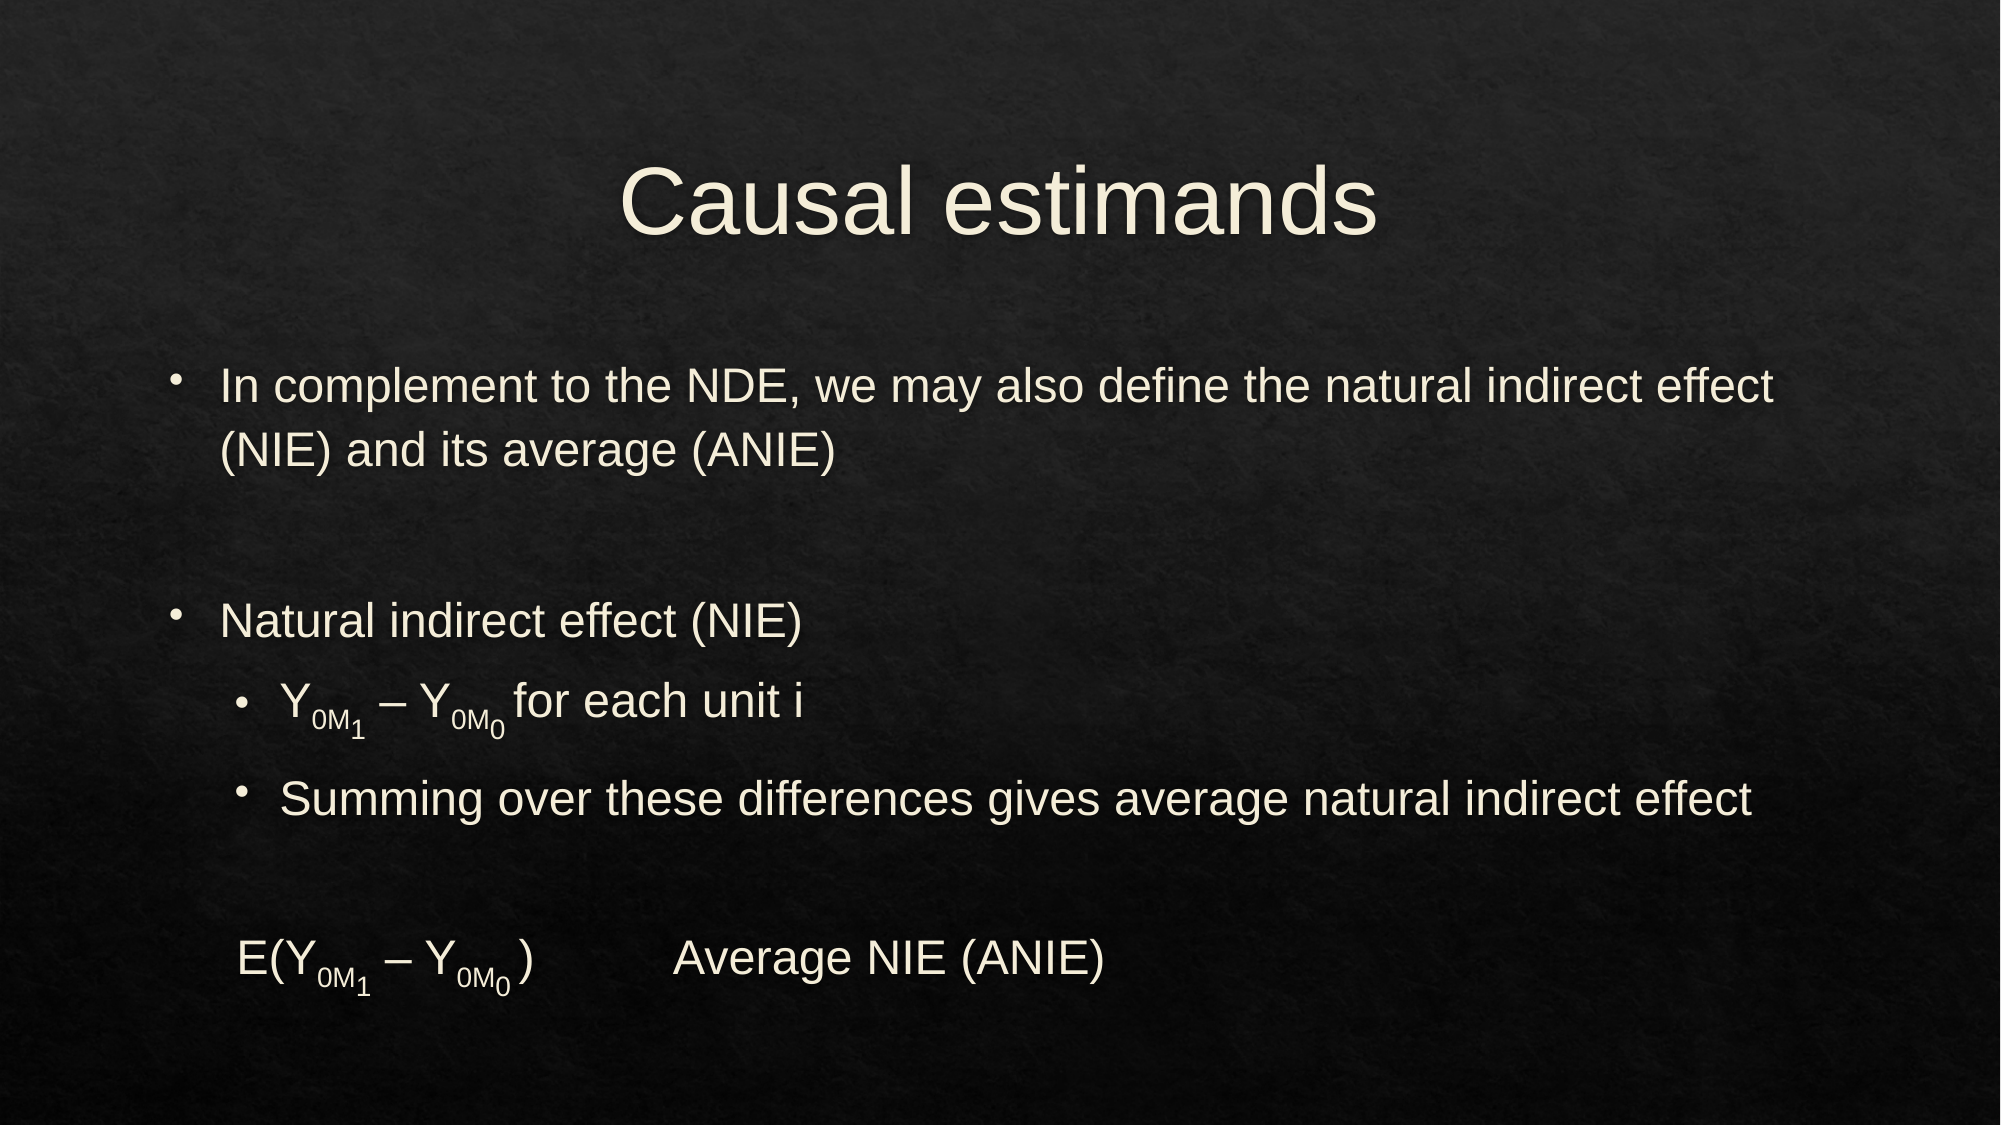

# Causal estimands
In complement to the NDE, we may also define the natural indirect effect (NIE) and its average (ANIE)

Natural indirect effect (NIE)
Y0M1 – Y0M0 for each unit i
Summing over these differences gives average natural indirect effect

E(Y0M1 – Y0M0 )						Average NIE (ANIE)